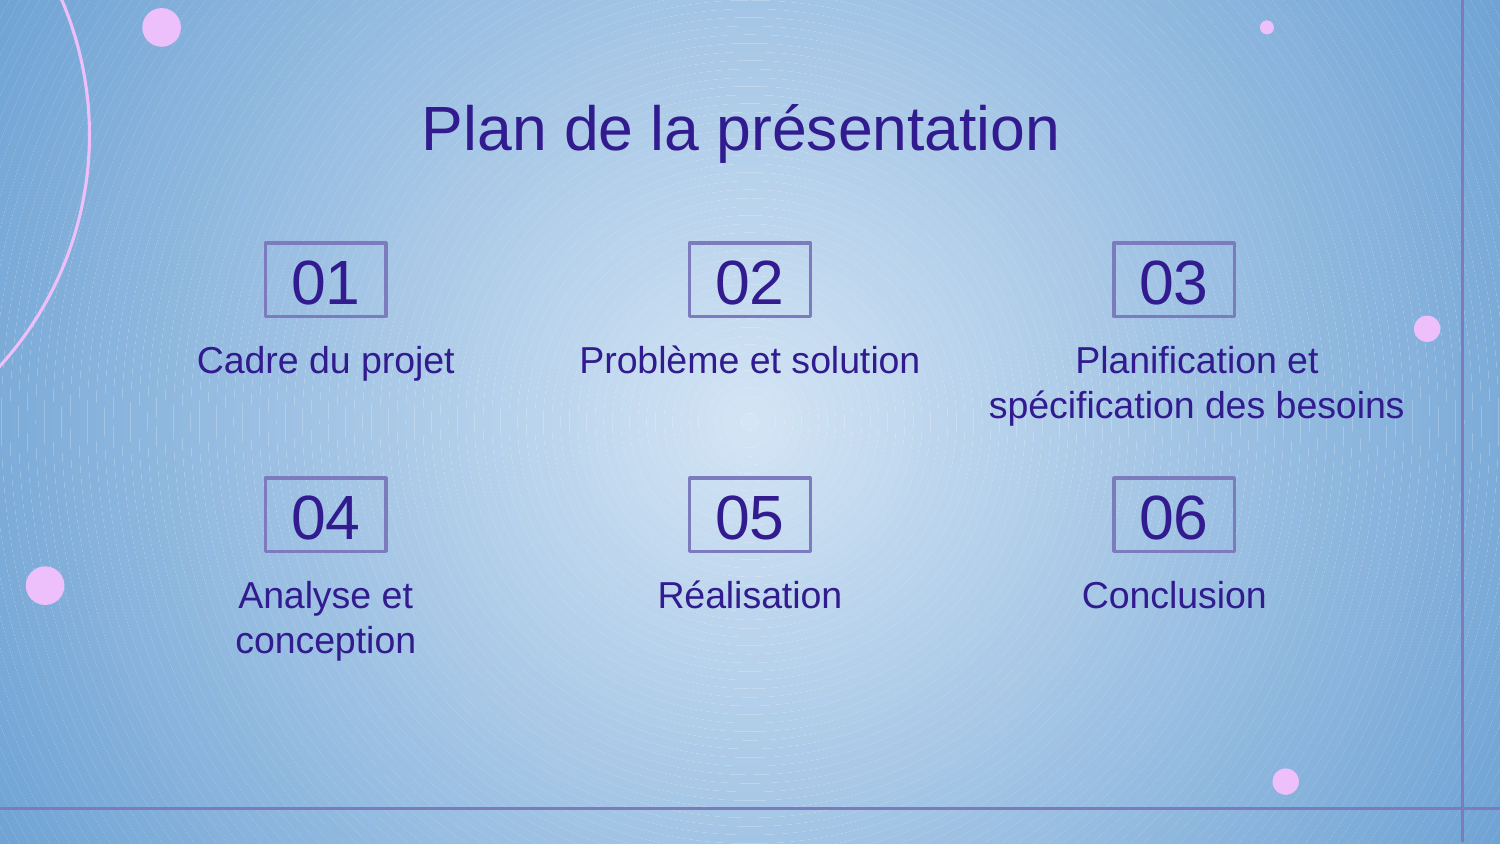

# Plan de la présentation
01
02
03
Cadre du projet
Problème et solution
Planification et spécification des besoins
04
05
06
Réalisation
Conclusion
Analyse et
conception